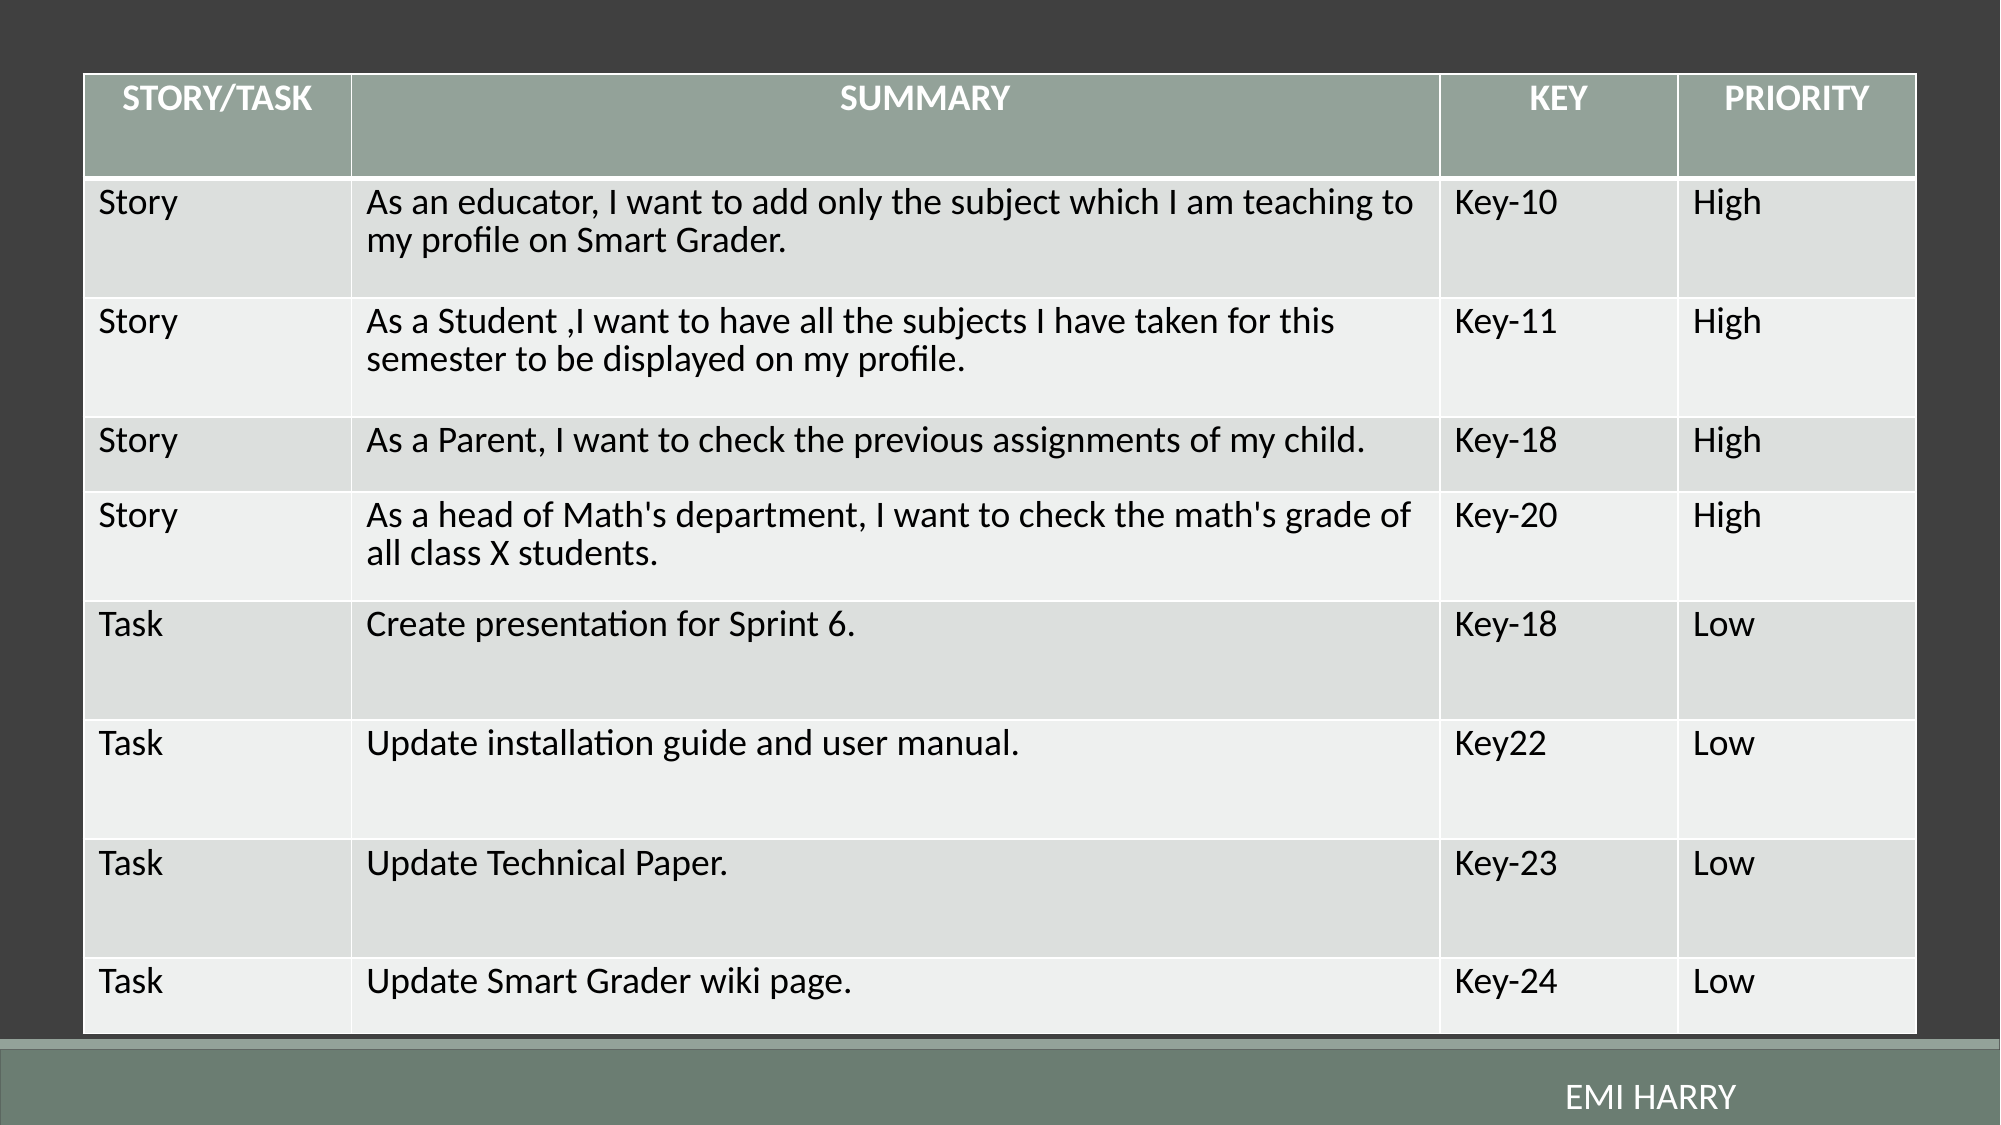

| STORY/TASK | SUMMARY​ | KEY | PRIORITY |
| --- | --- | --- | --- |
| Story | As an educator, I want to add only the subject which I am teaching to my profile on Smart Grader. | Key-10 | High |
| Story | As a Student ,I want to have all the subjects I have taken for this semester to be displayed on my profile. | Key-11 | High |
| Story | As a Parent, I want to check the previous assignments of my child. | Key-18 | High |
| Story | As a head of Math's department, I want to check the math's grade of all class X students. | Key-20 | High |
| Task | Create presentation for Sprint 6. | Key-18 | Low |
| Task | Update installation guide and user manual. | Key22 | Low |
| Task | Update Technical Paper. | Key-23 | Low |
| Task | Update Smart Grader wiki page. | Key-24 | Low |
EMI HARRY